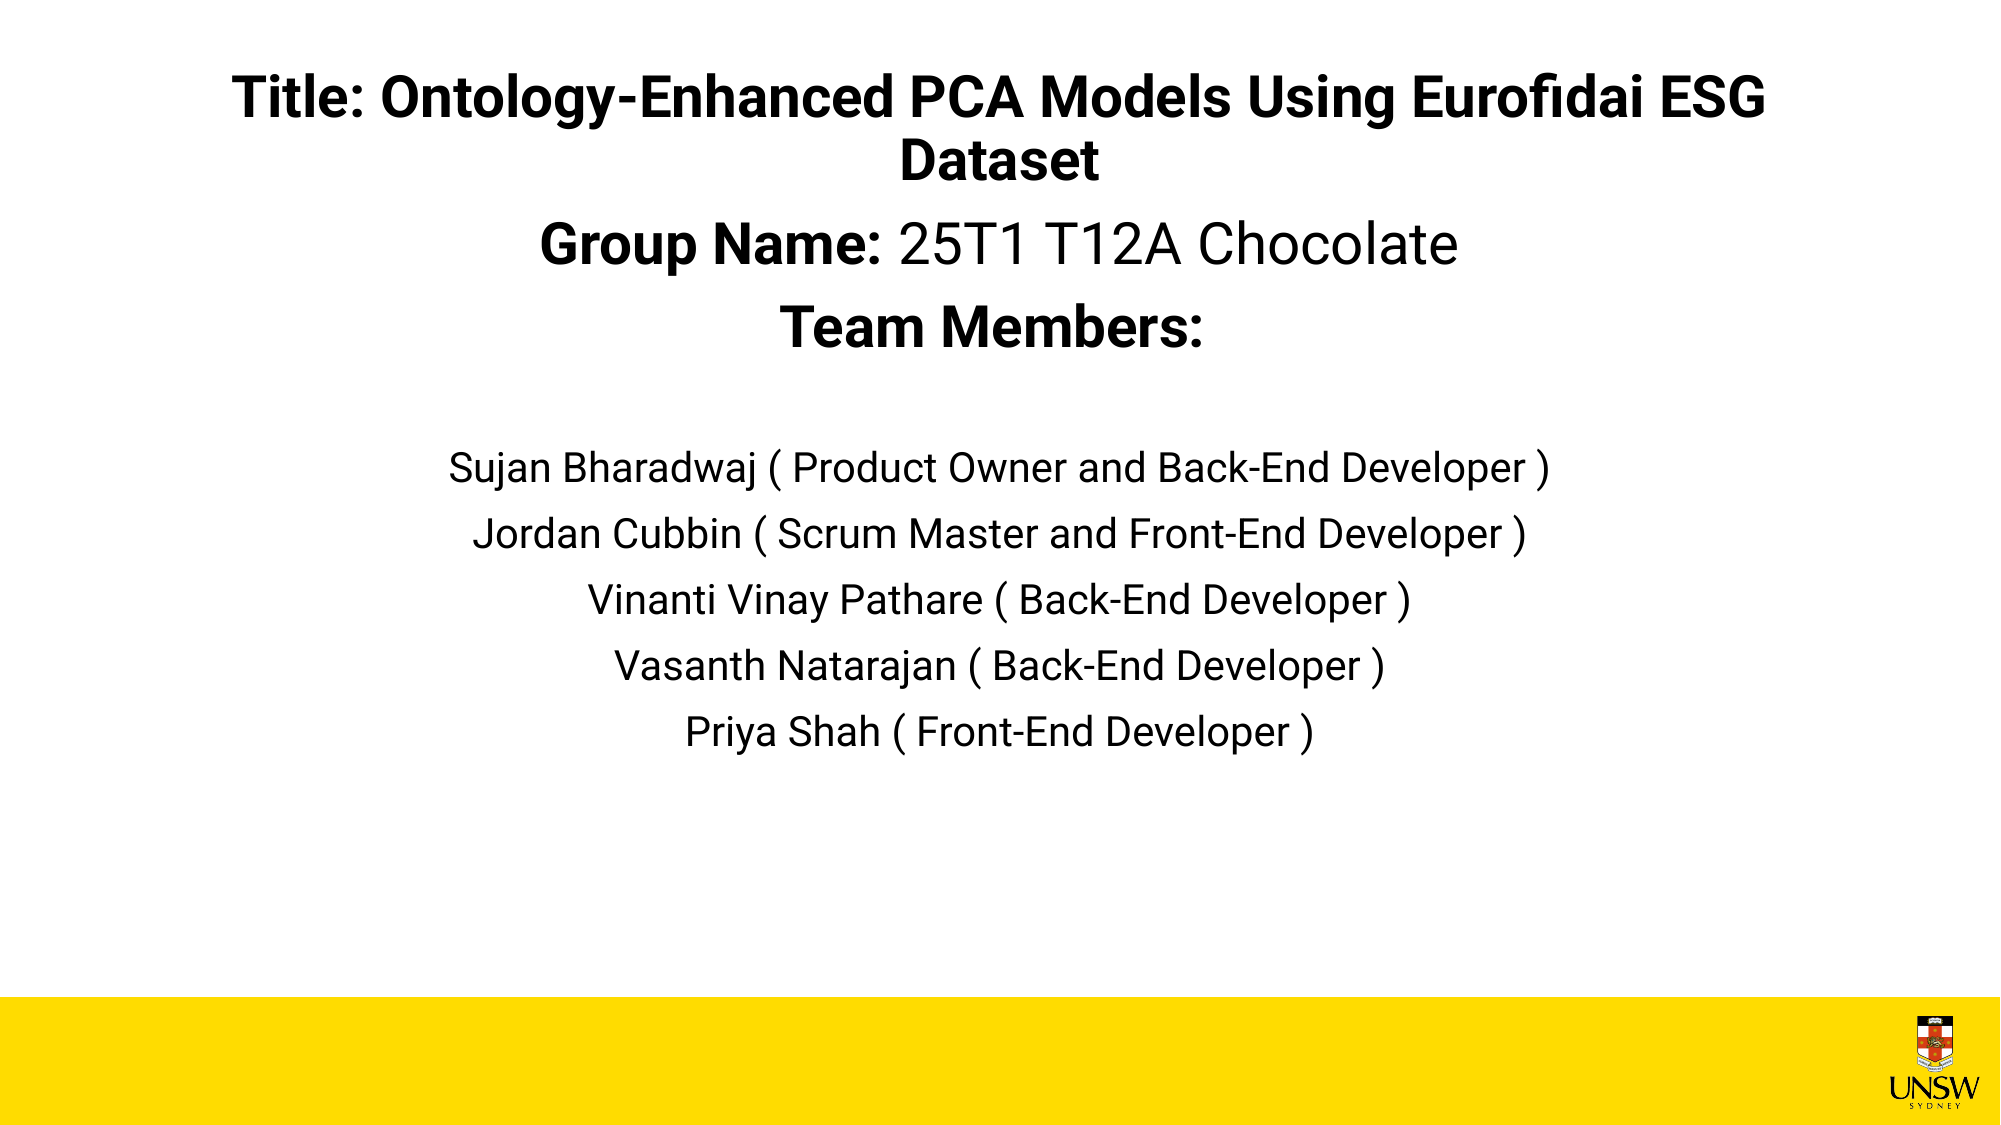

#
Title: Ontology-Enhanced PCA Models Using Eurofidai ESG Dataset
Group Name: 25T1 T12A Chocolate
Team Members:

Sujan Bharadwaj ( Product Owner and Back-End Developer )
Jordan Cubbin ( Scrum Master and Front-End Developer )
Vinanti Vinay Pathare ( Back-End Developer )
Vasanth Natarajan ( Back-End Developer )
Priya Shah ( Front-End Developer )